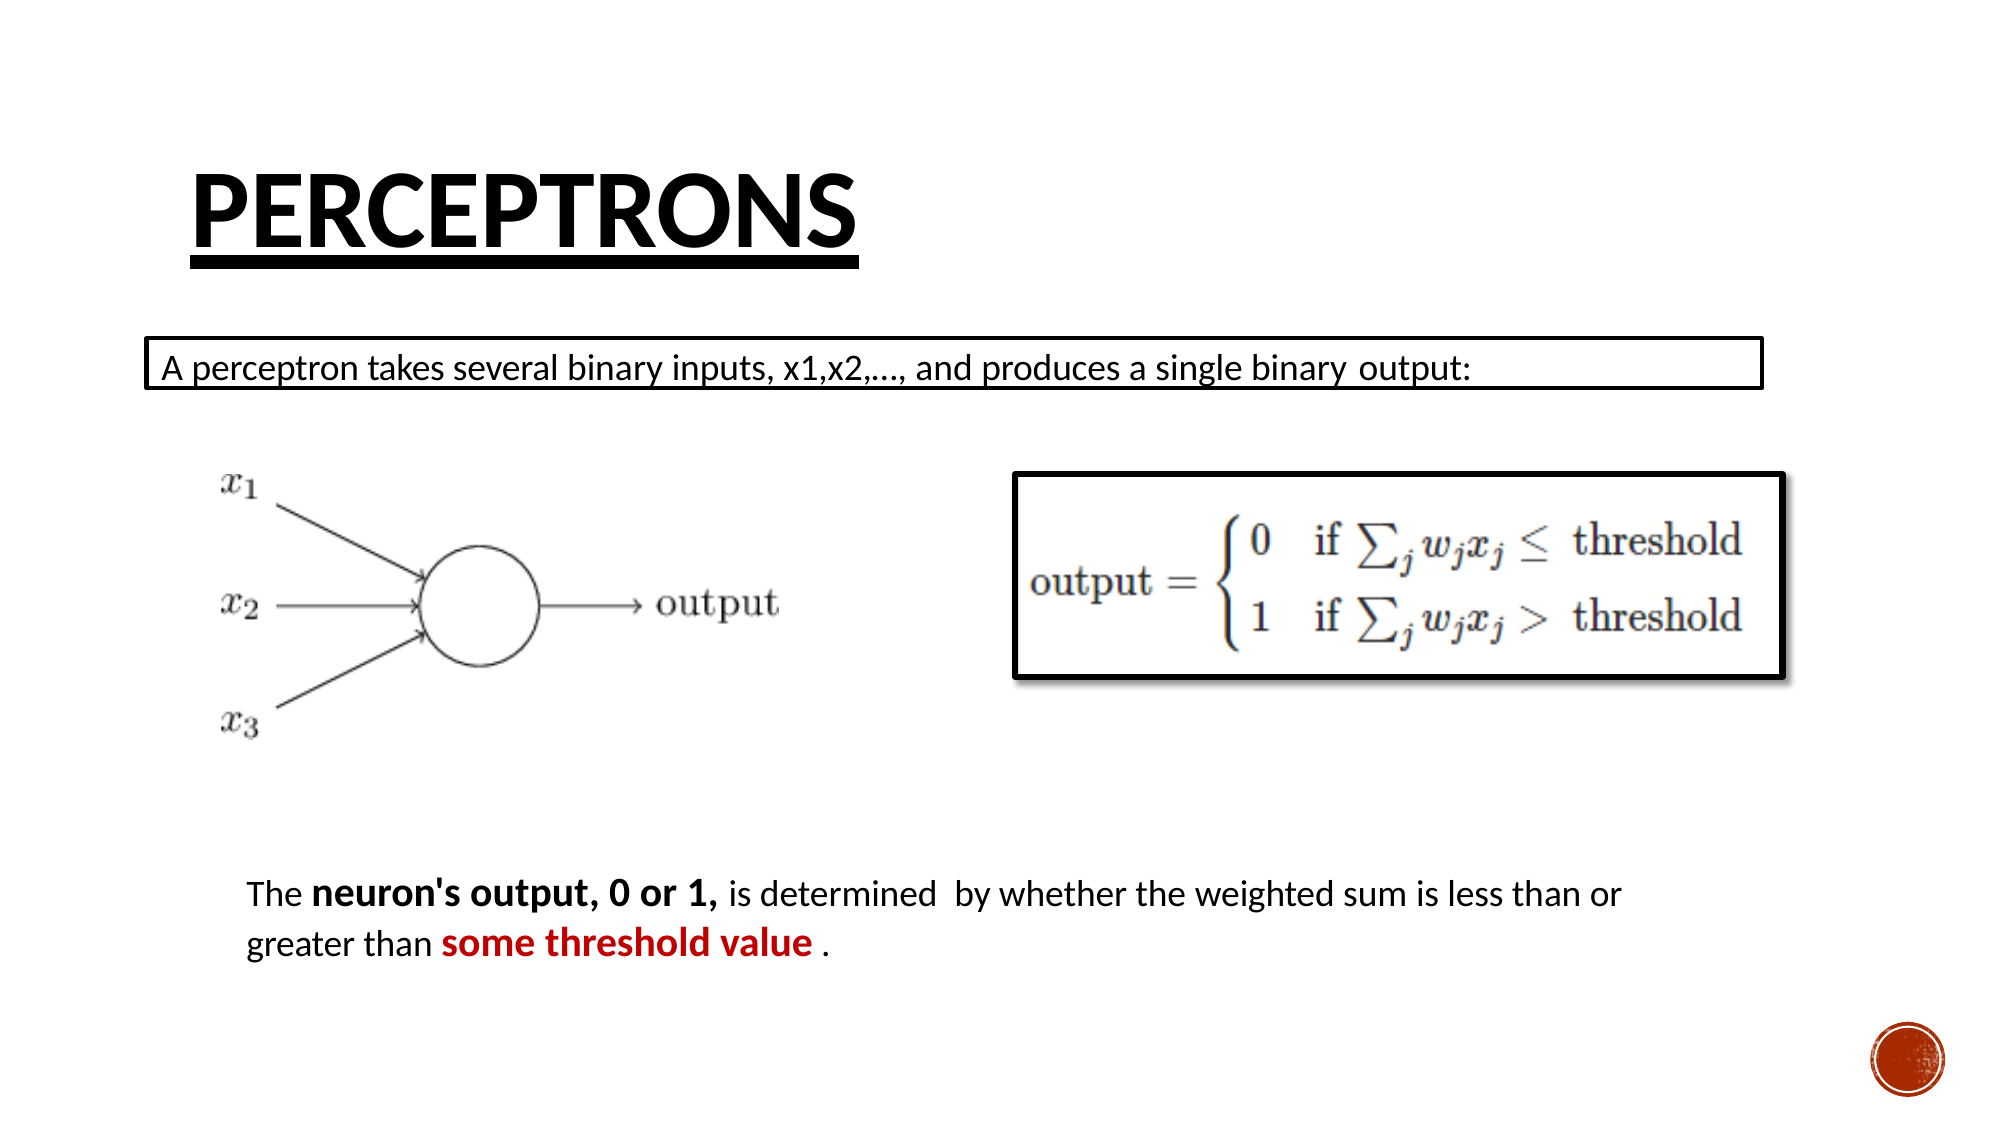

# Perceptrons
A perceptron takes several binary inputs, x1,x2,…, and produces a single binary output:

The neuron's output, 0 or 1, is determined  by whether the weighted sum is less than or  greater than some threshold value .